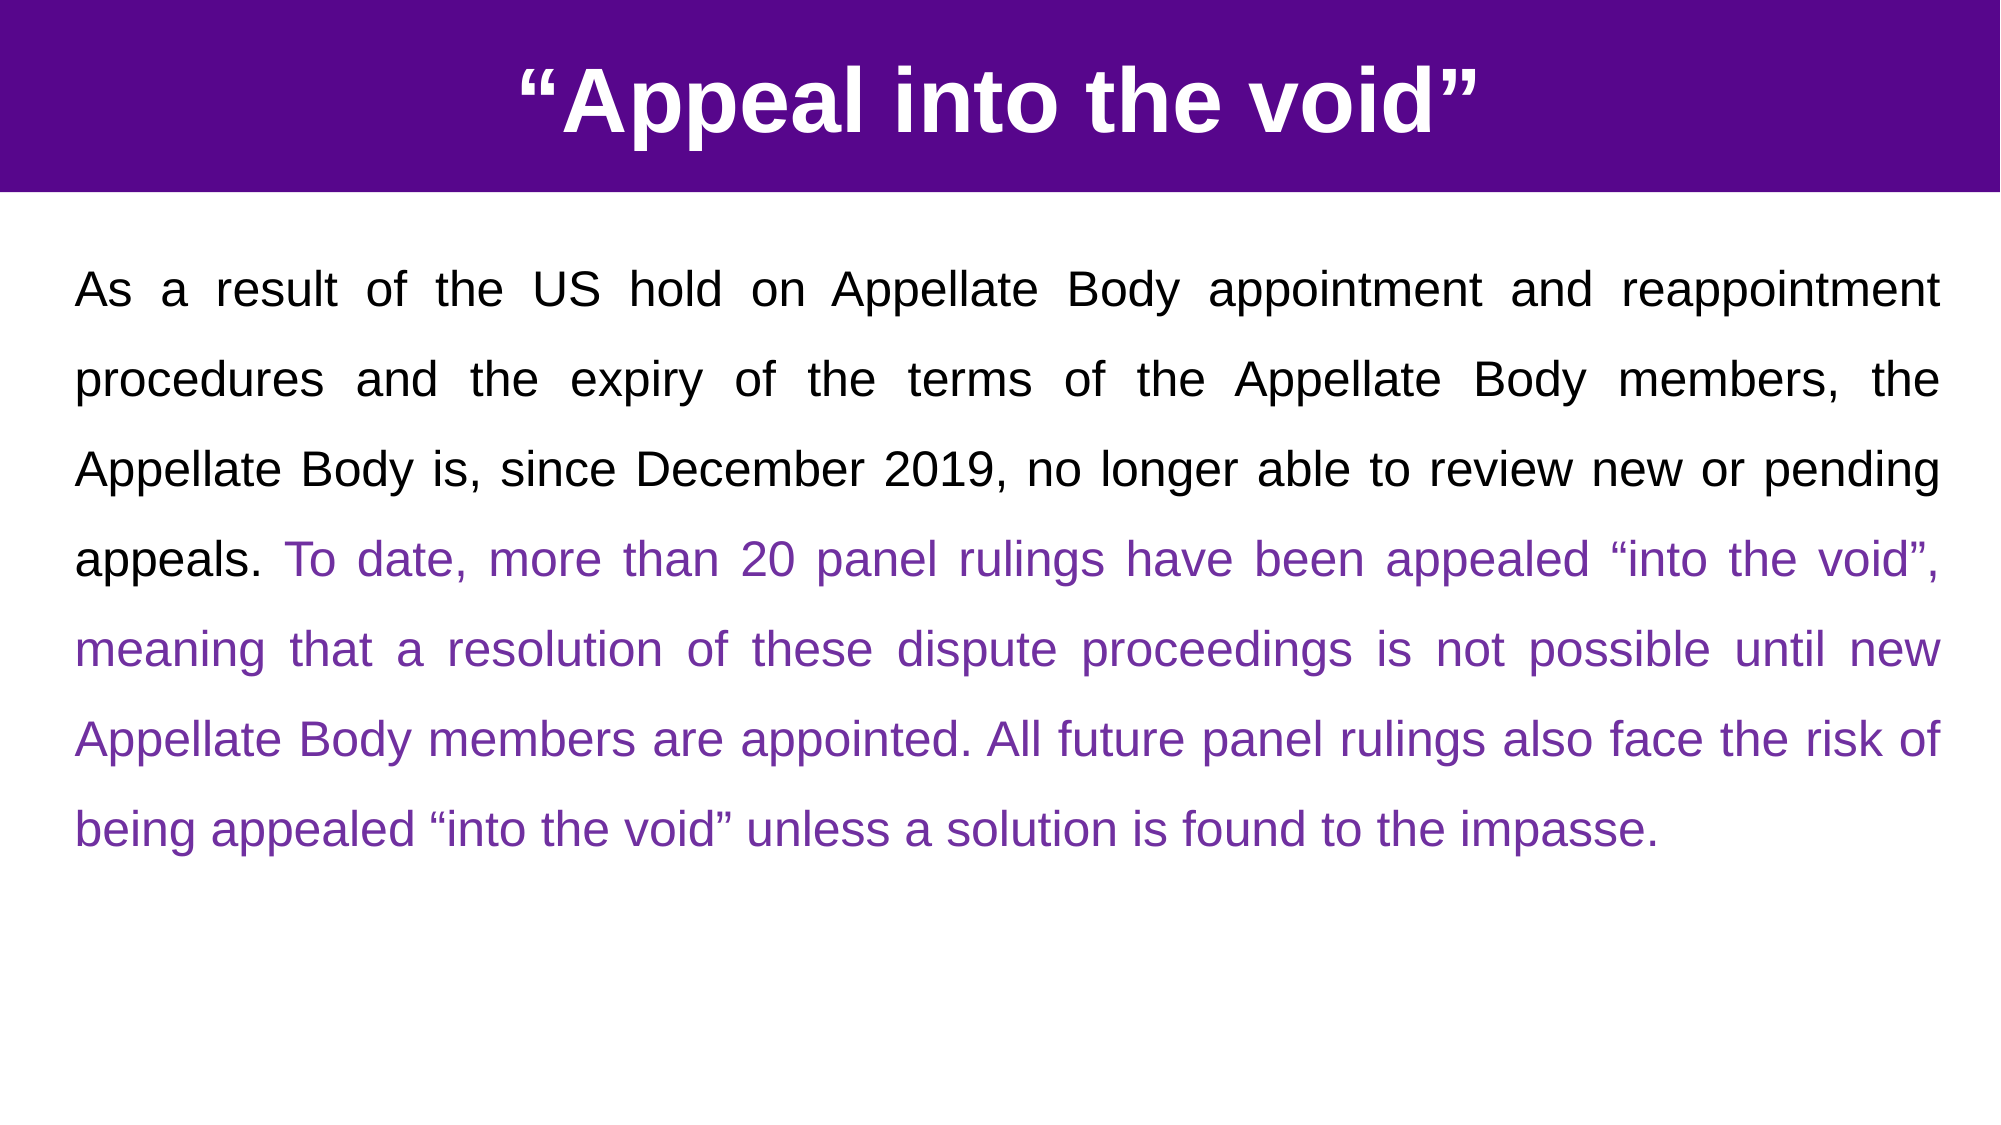

#

32
“Appeal into the void”
As a result of the US hold on Appellate Body appointment and reappointment procedures and the expiry of the terms of the Appellate Body members, the Appellate Body is, since December 2019, no longer able to review new or pending appeals. To date, more than 20 panel rulings have been appealed “into the void”, meaning that a resolution of these dispute proceedings is not possible until new Appellate Body members are appointed. All future panel rulings also face the risk of being appealed “into the void” unless a solution is found to the impasse.